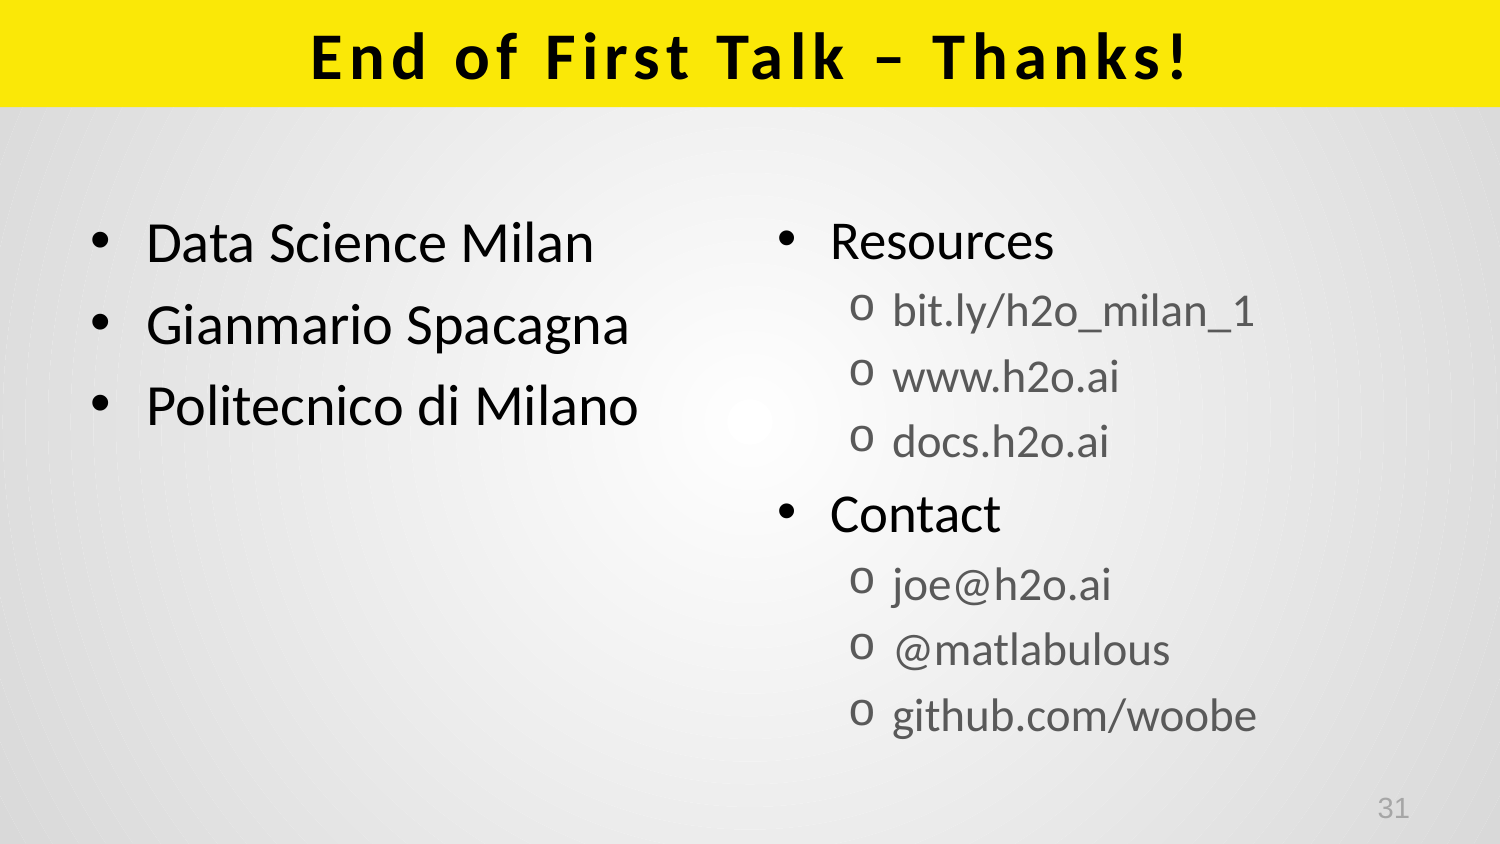

# End of First Talk – Thanks!
Data Science Milan
Gianmario Spacagna
Politecnico di Milano
Resources
bit.ly/h2o_milan_1
www.h2o.ai
docs.h2o.ai
Contact
joe@h2o.ai
@matlabulous
github.com/woobe
31